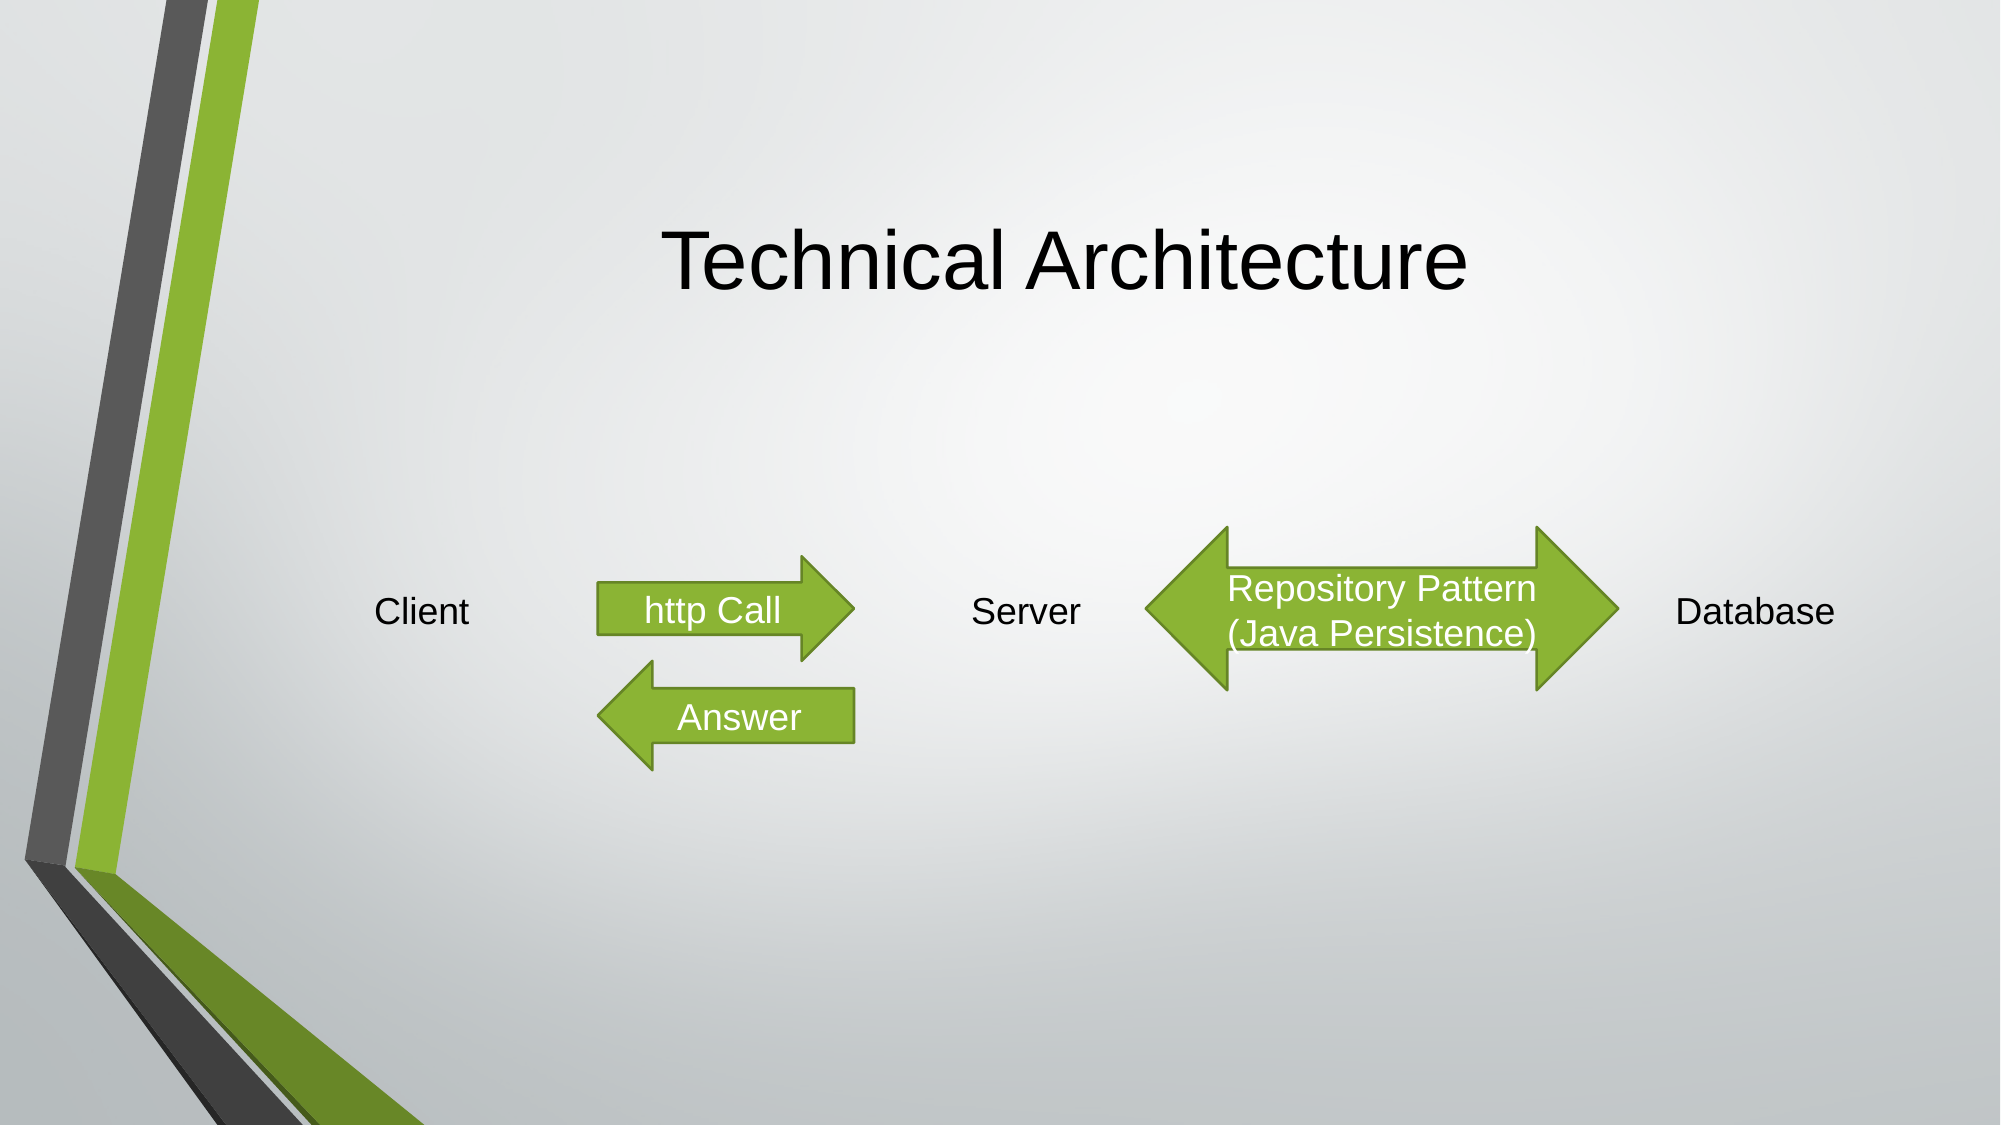

# Technical Architecture
Repository Pattern (Java Persistence)
http Call
Client
Server
Database
Answer